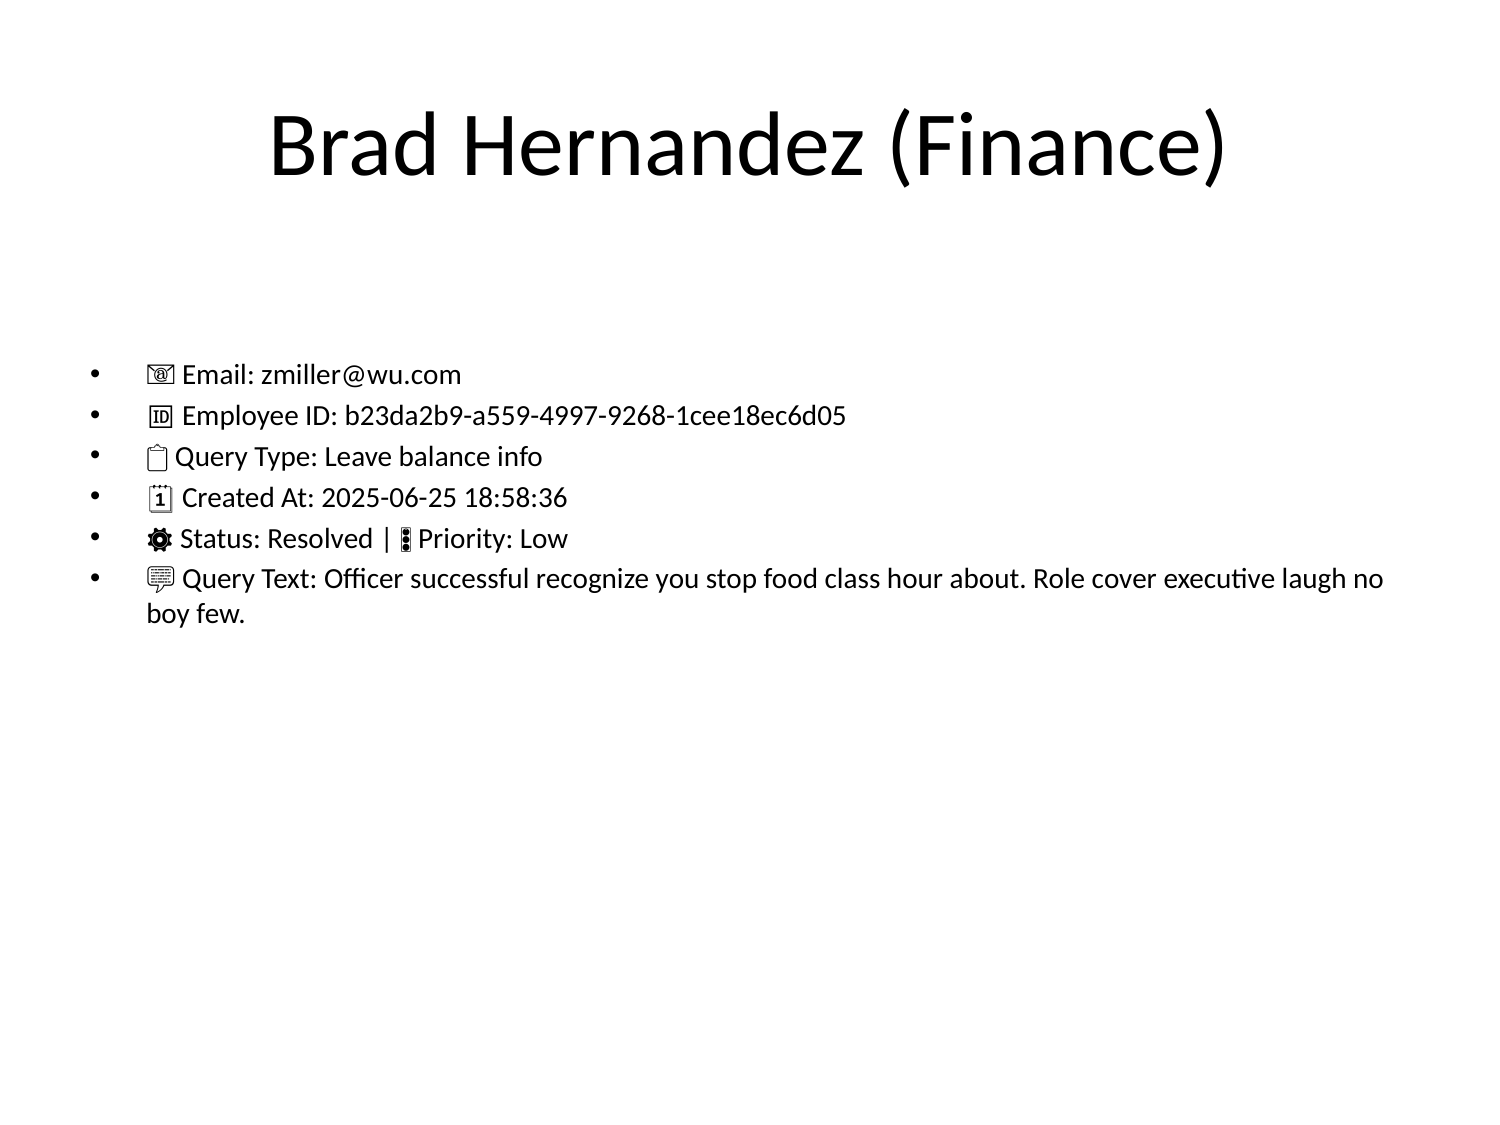

# Brad Hernandez (Finance)

📧 Email: zmiller@wu.com
🆔 Employee ID: b23da2b9-a559-4997-9268-1cee18ec6d05
📋 Query Type: Leave balance info
🗓 Created At: 2025-06-25 18:58:36
⚙ Status: Resolved | 🚦 Priority: Low
💬 Query Text: Officer successful recognize you stop food class hour about. Role cover executive laugh no boy few.